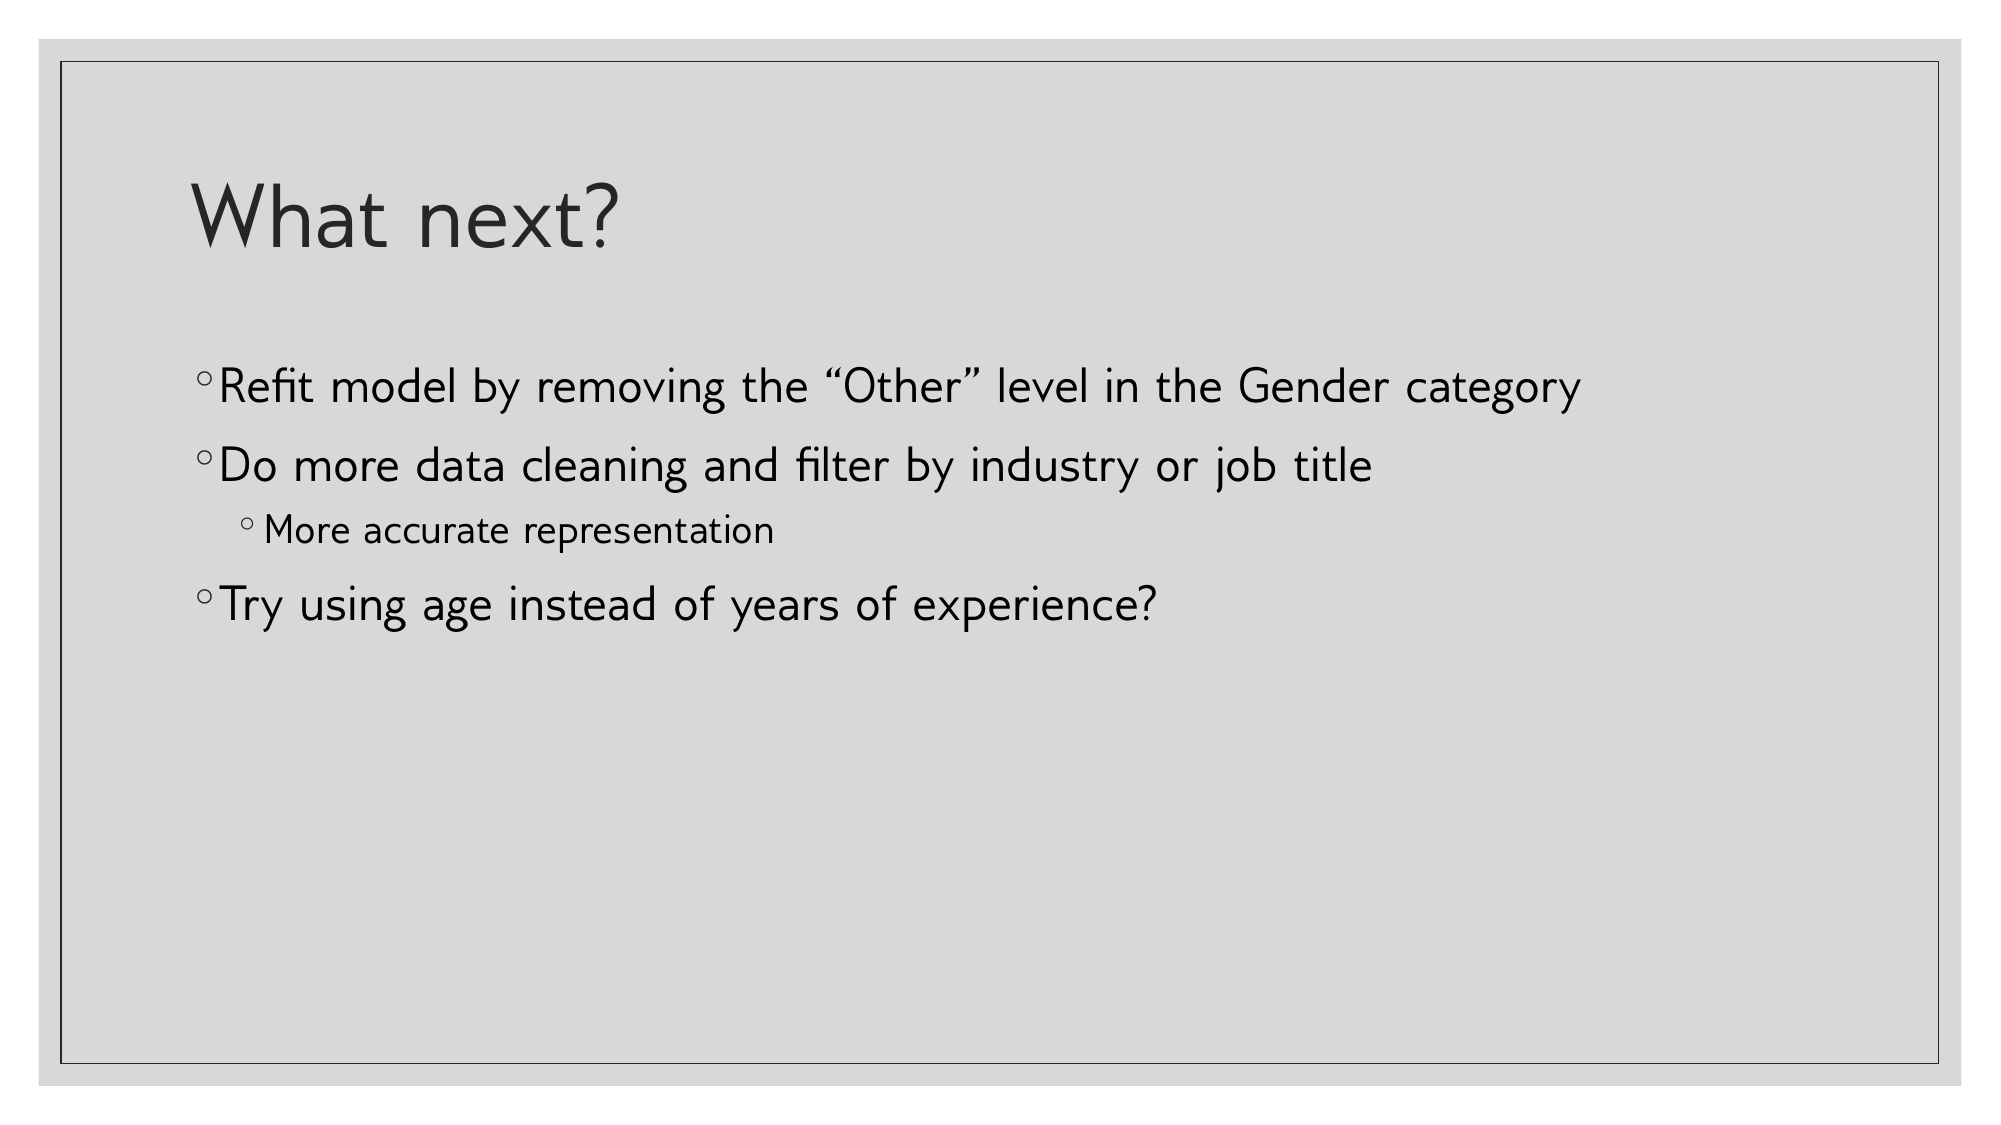

# What next?
Refit model by removing the “Other” level in the Gender category
Do more data cleaning and filter by industry or job title
More accurate representation
Try using age instead of years of experience?